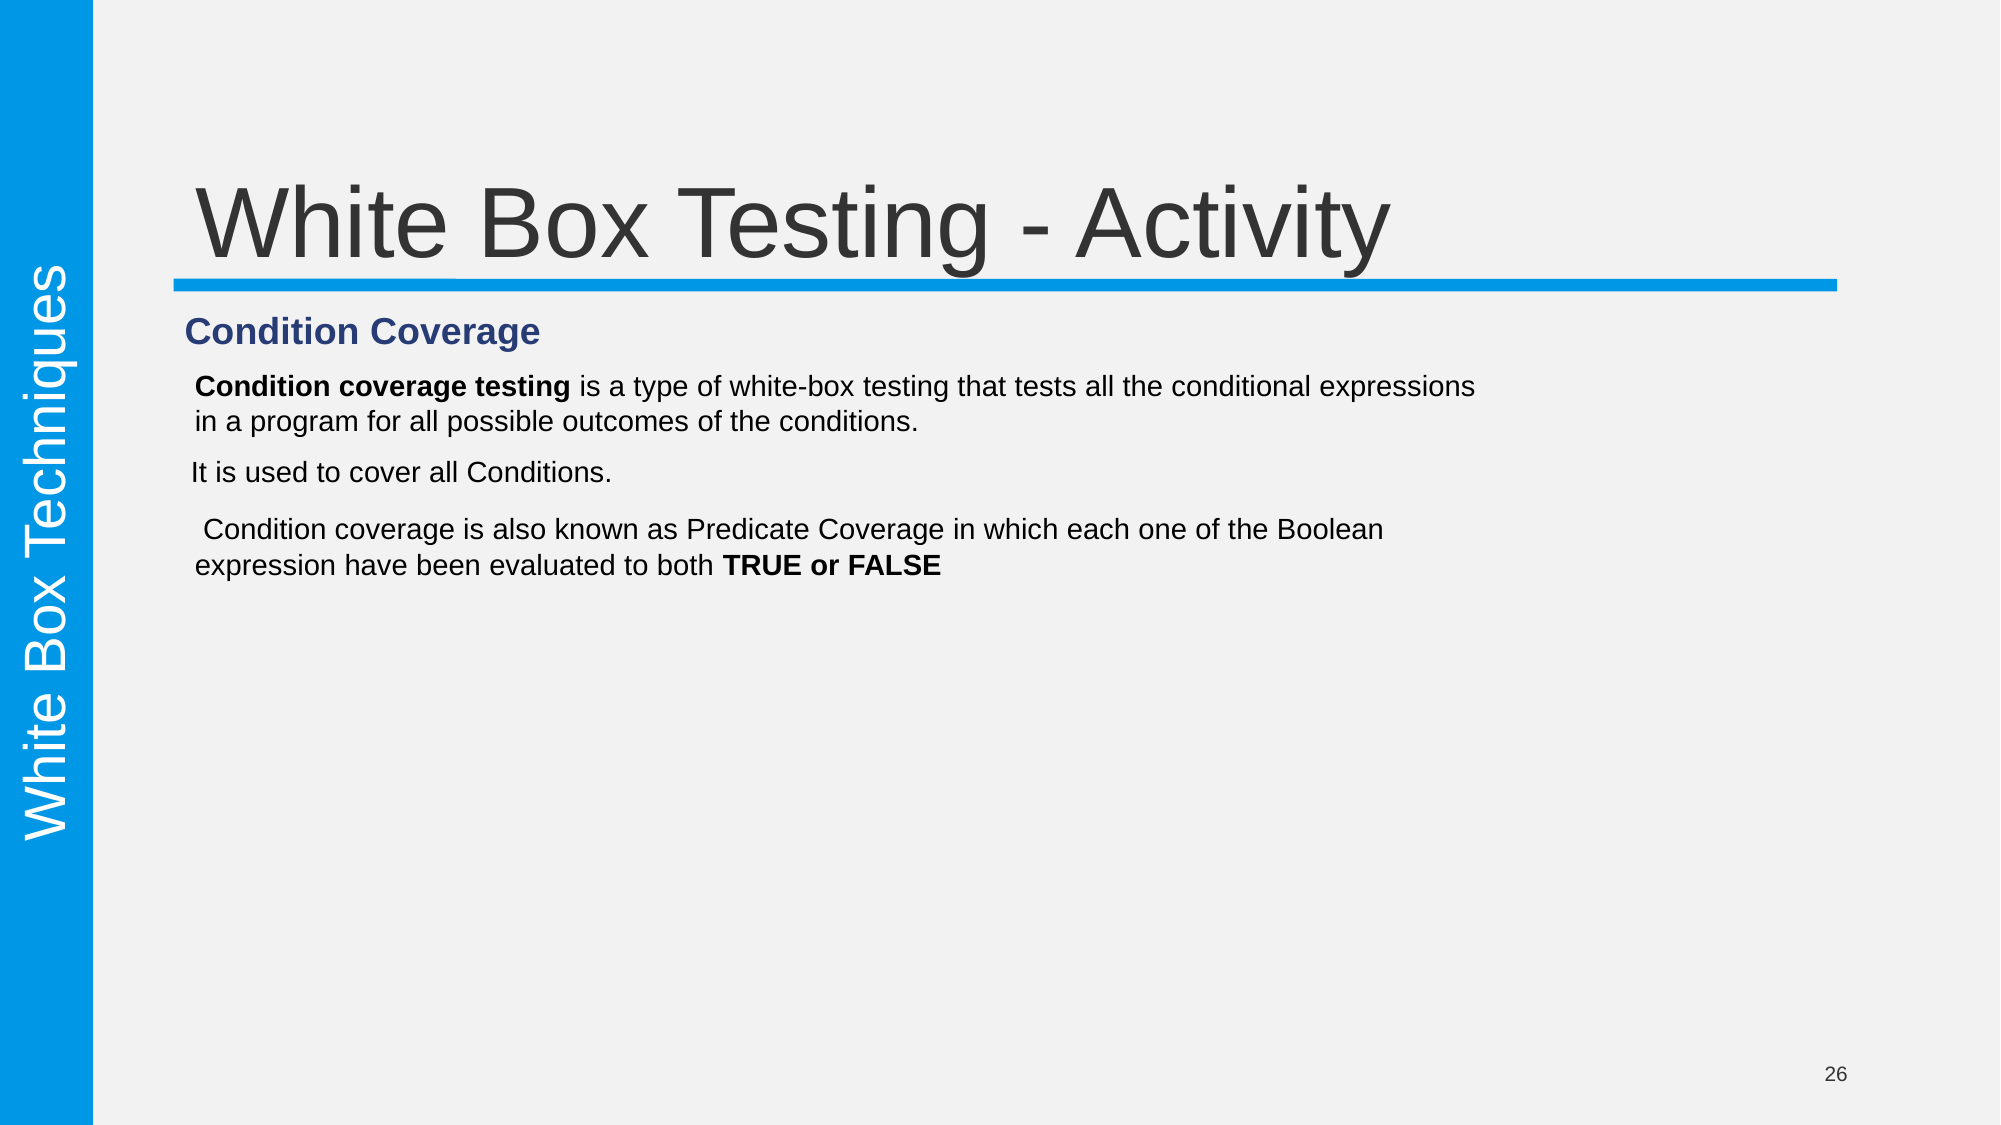

# White Box Testing - Activity
Condition Coverage
Condition coverage testing is a type of white-box testing that tests all the conditional expressions in a program for all possible outcomes of the conditions.
 It is used to cover all Conditions.
 Condition coverage is also known as Predicate Coverage in which each one of the Boolean expression have been evaluated to both TRUE or FALSE
White Box Techniques
26